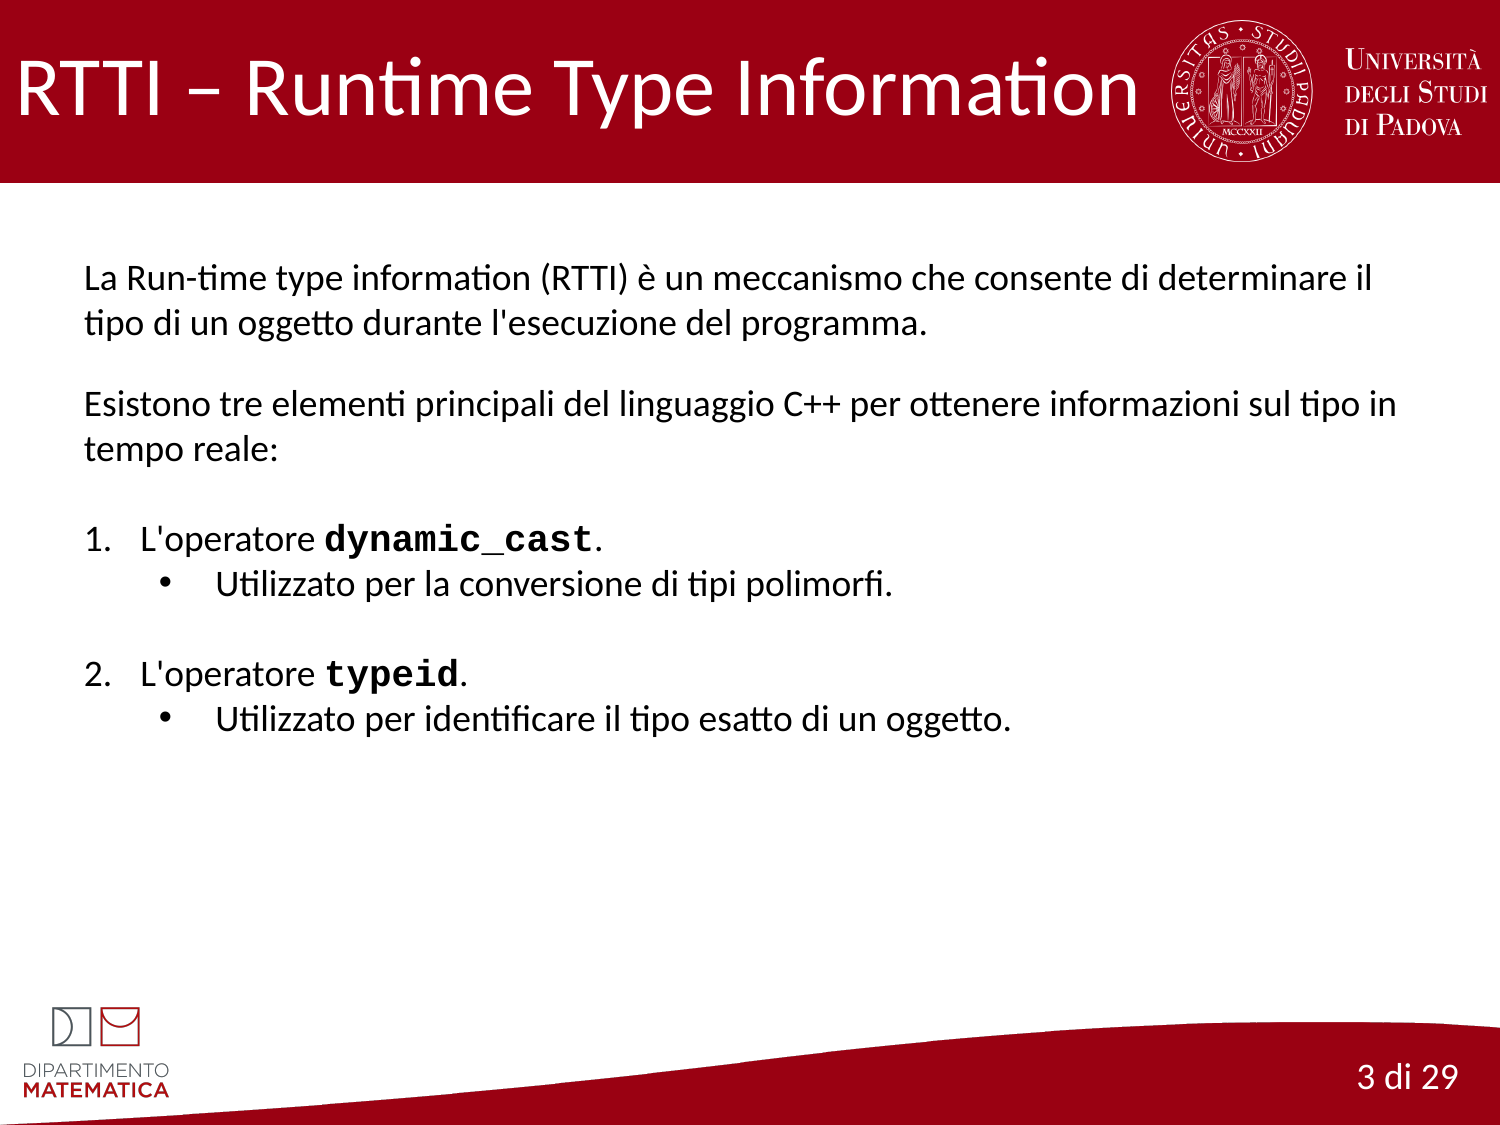

# RTTI – Runtime Type Information
La Run-time type information (RTTI) è un meccanismo che consente di determinare il tipo di un oggetto durante l'esecuzione del programma.
Esistono tre elementi principali del linguaggio C++ per ottenere informazioni sul tipo in tempo reale:

L'operatore dynamic_cast.
Utilizzato per la conversione di tipi polimorfi.

L'operatore typeid.
Utilizzato per identificare il tipo esatto di un oggetto.

3 di 29